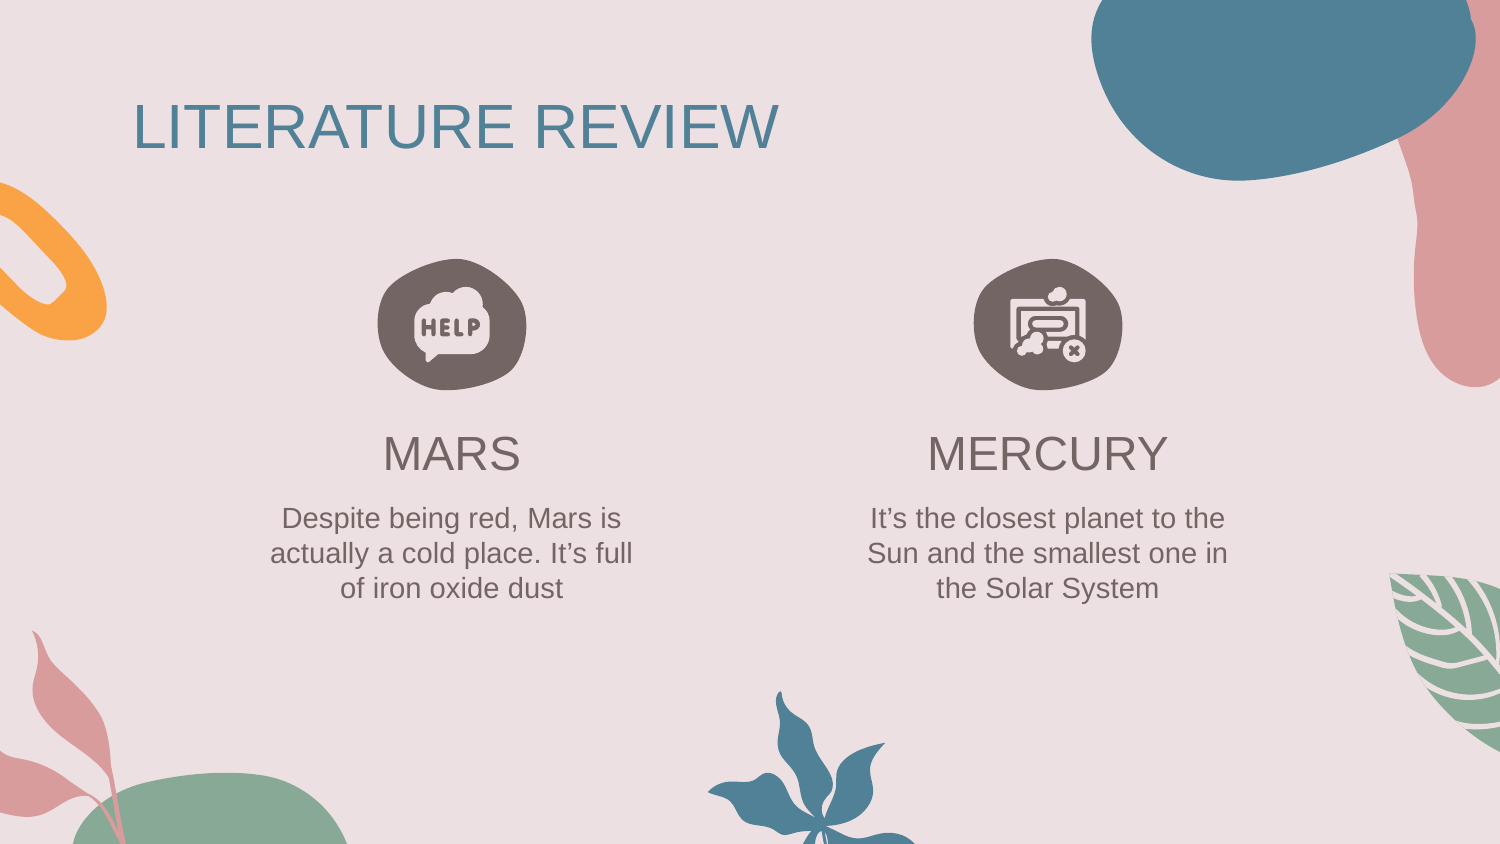

# LITERATURE REVIEW

MARS
MERCURY
Despite being red, Mars is actually a cold place. It’s full of iron oxide dust
It’s the closest planet to the Sun and the smallest one in the Solar System